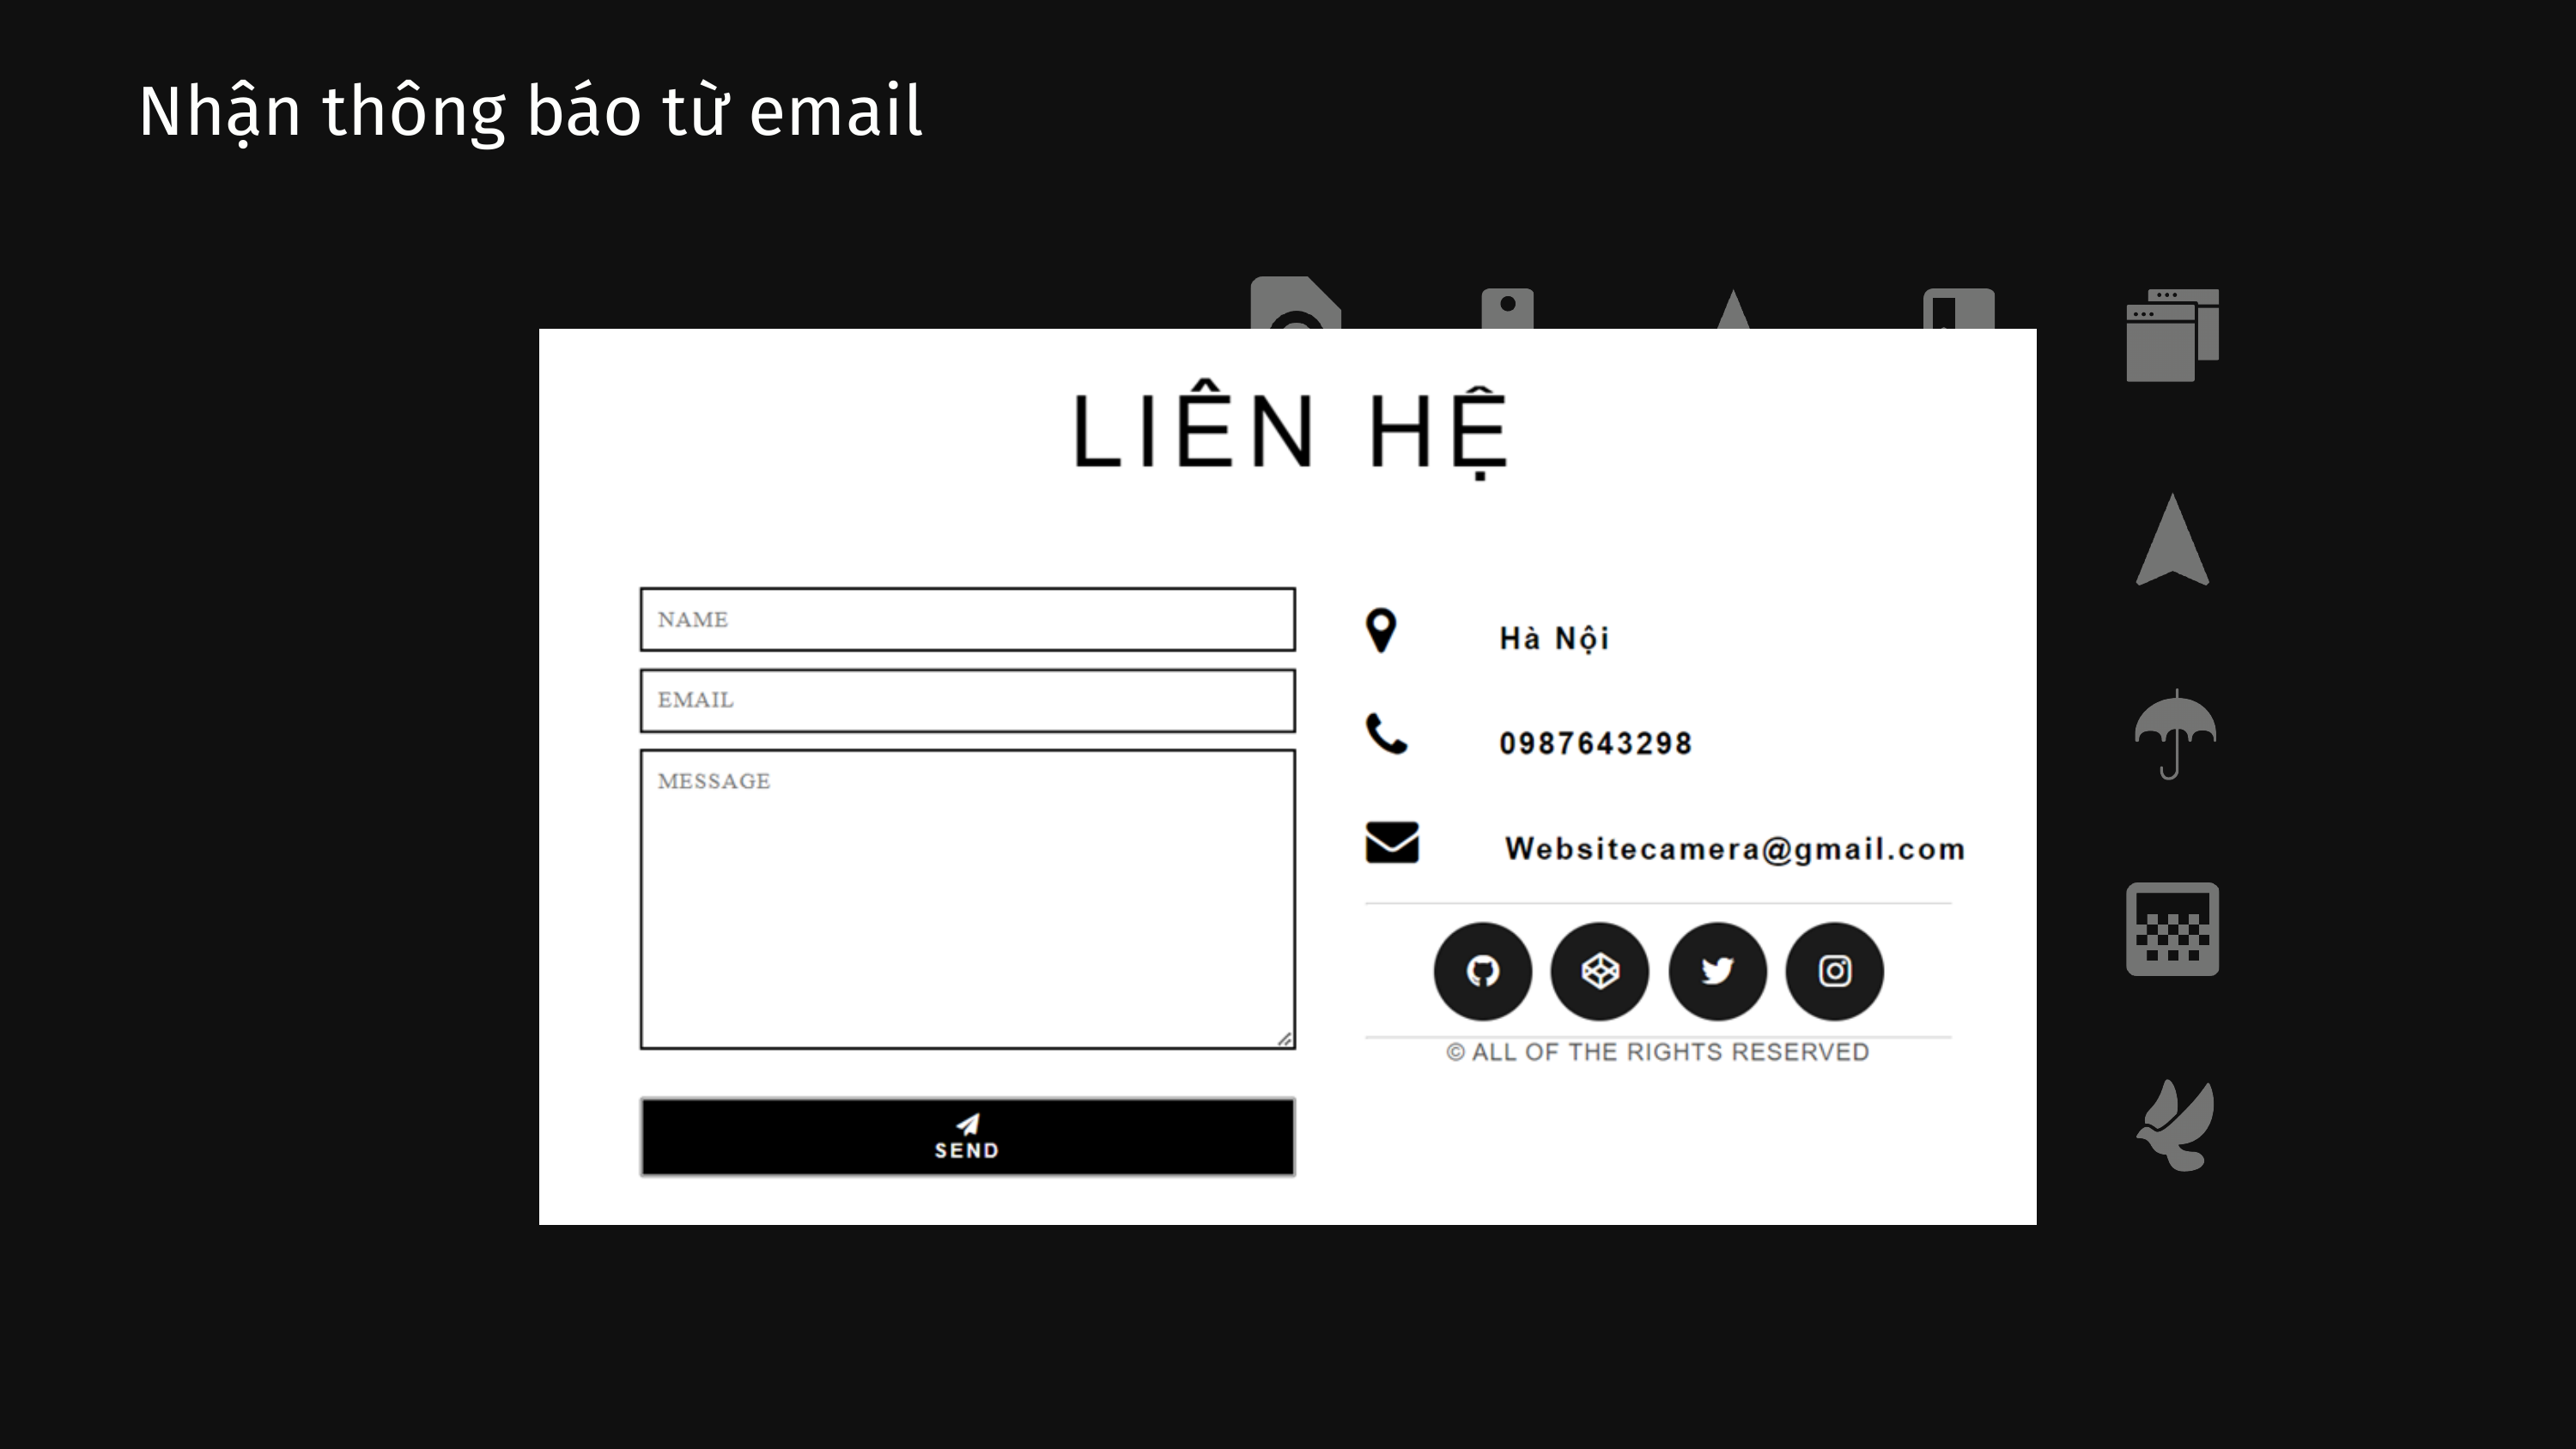

Nhận thông báo từ email
Chức năng giỏ hàng

Giao diện thanh toán